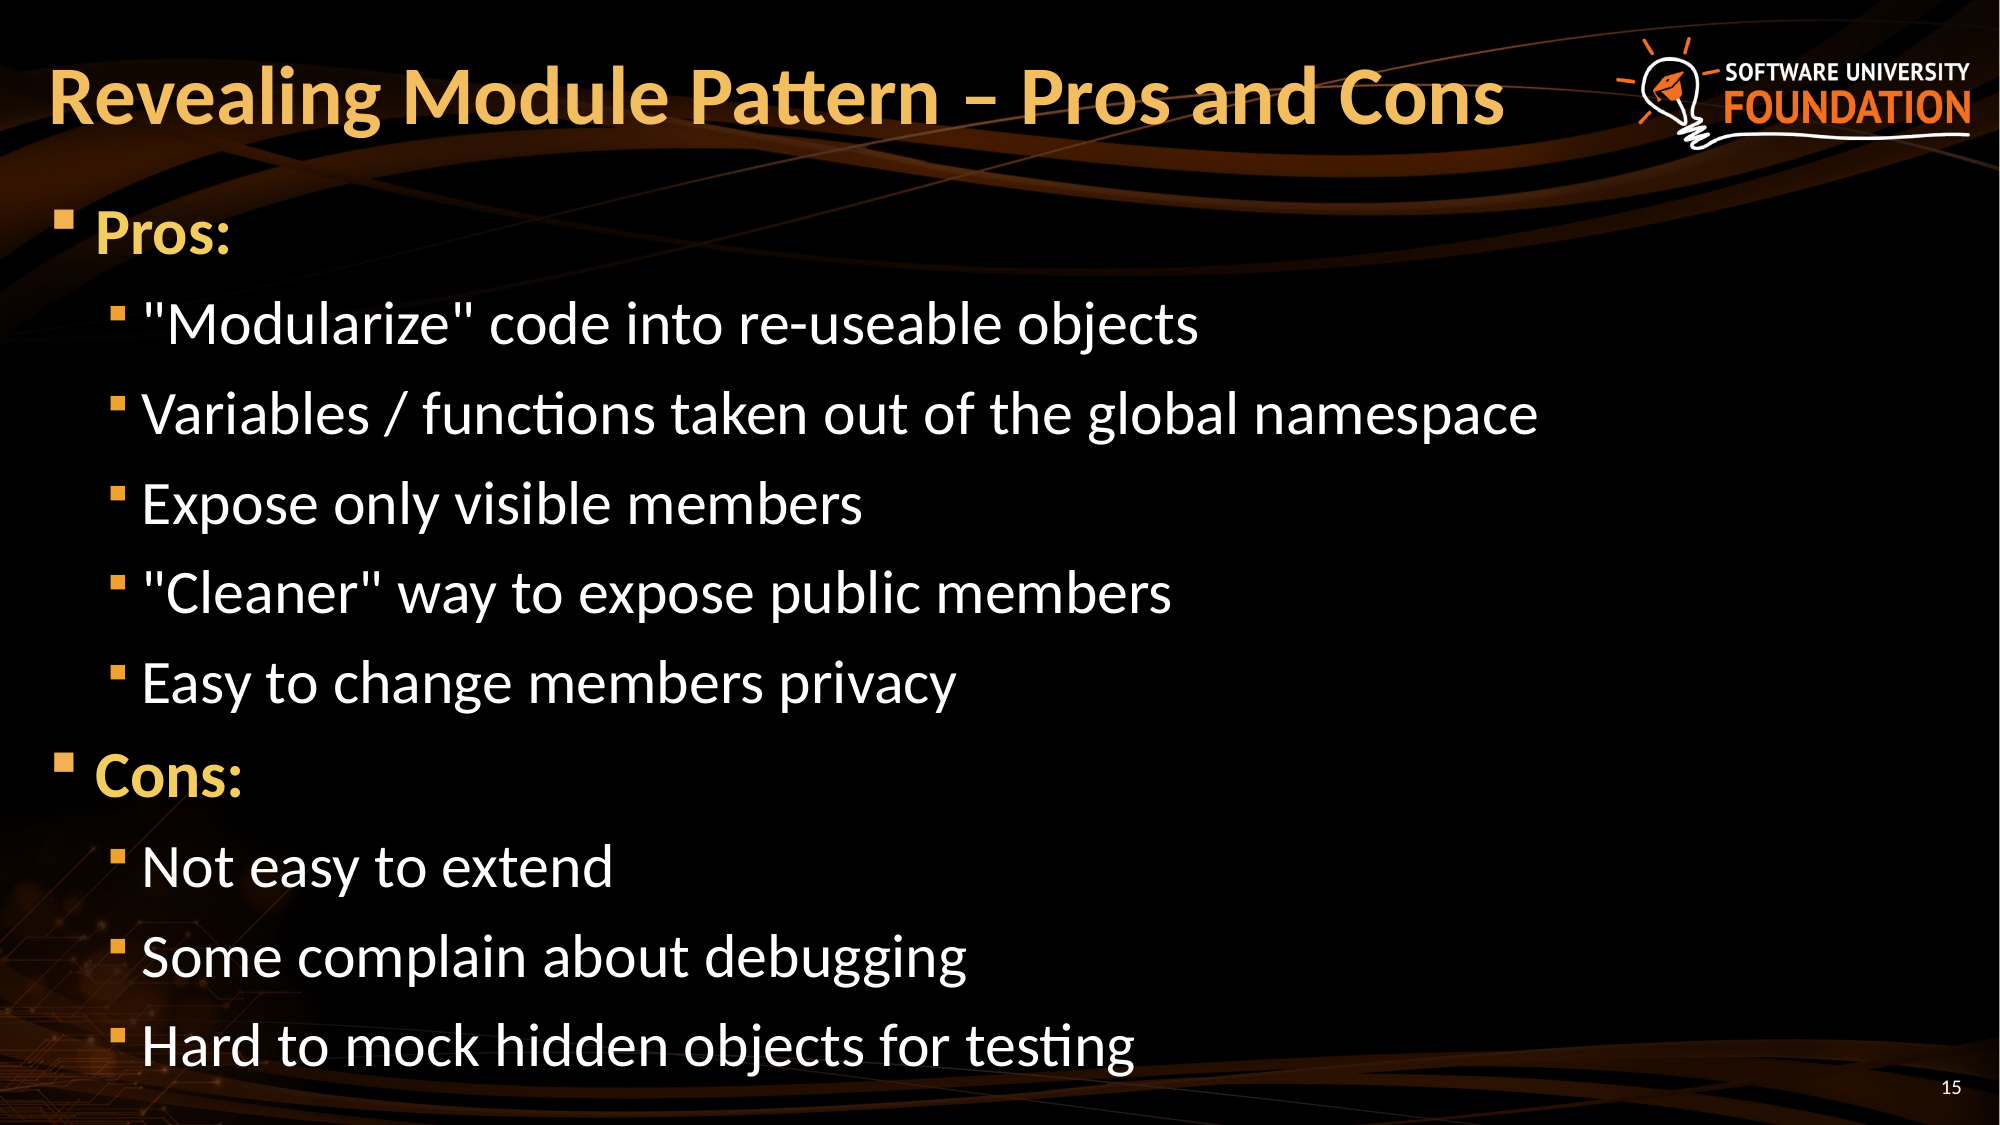

# Revealing Module Pattern – Pros and Cons
Pros:
"Modularize" code into re-useable objects
Variables / functions taken out of the global namespace
Expose only visible members
"Cleaner" way to expose public members
Easy to change members privacy
Cons:
Not easy to extend
Some complain about debugging
Hard to mock hidden objects for testing
15